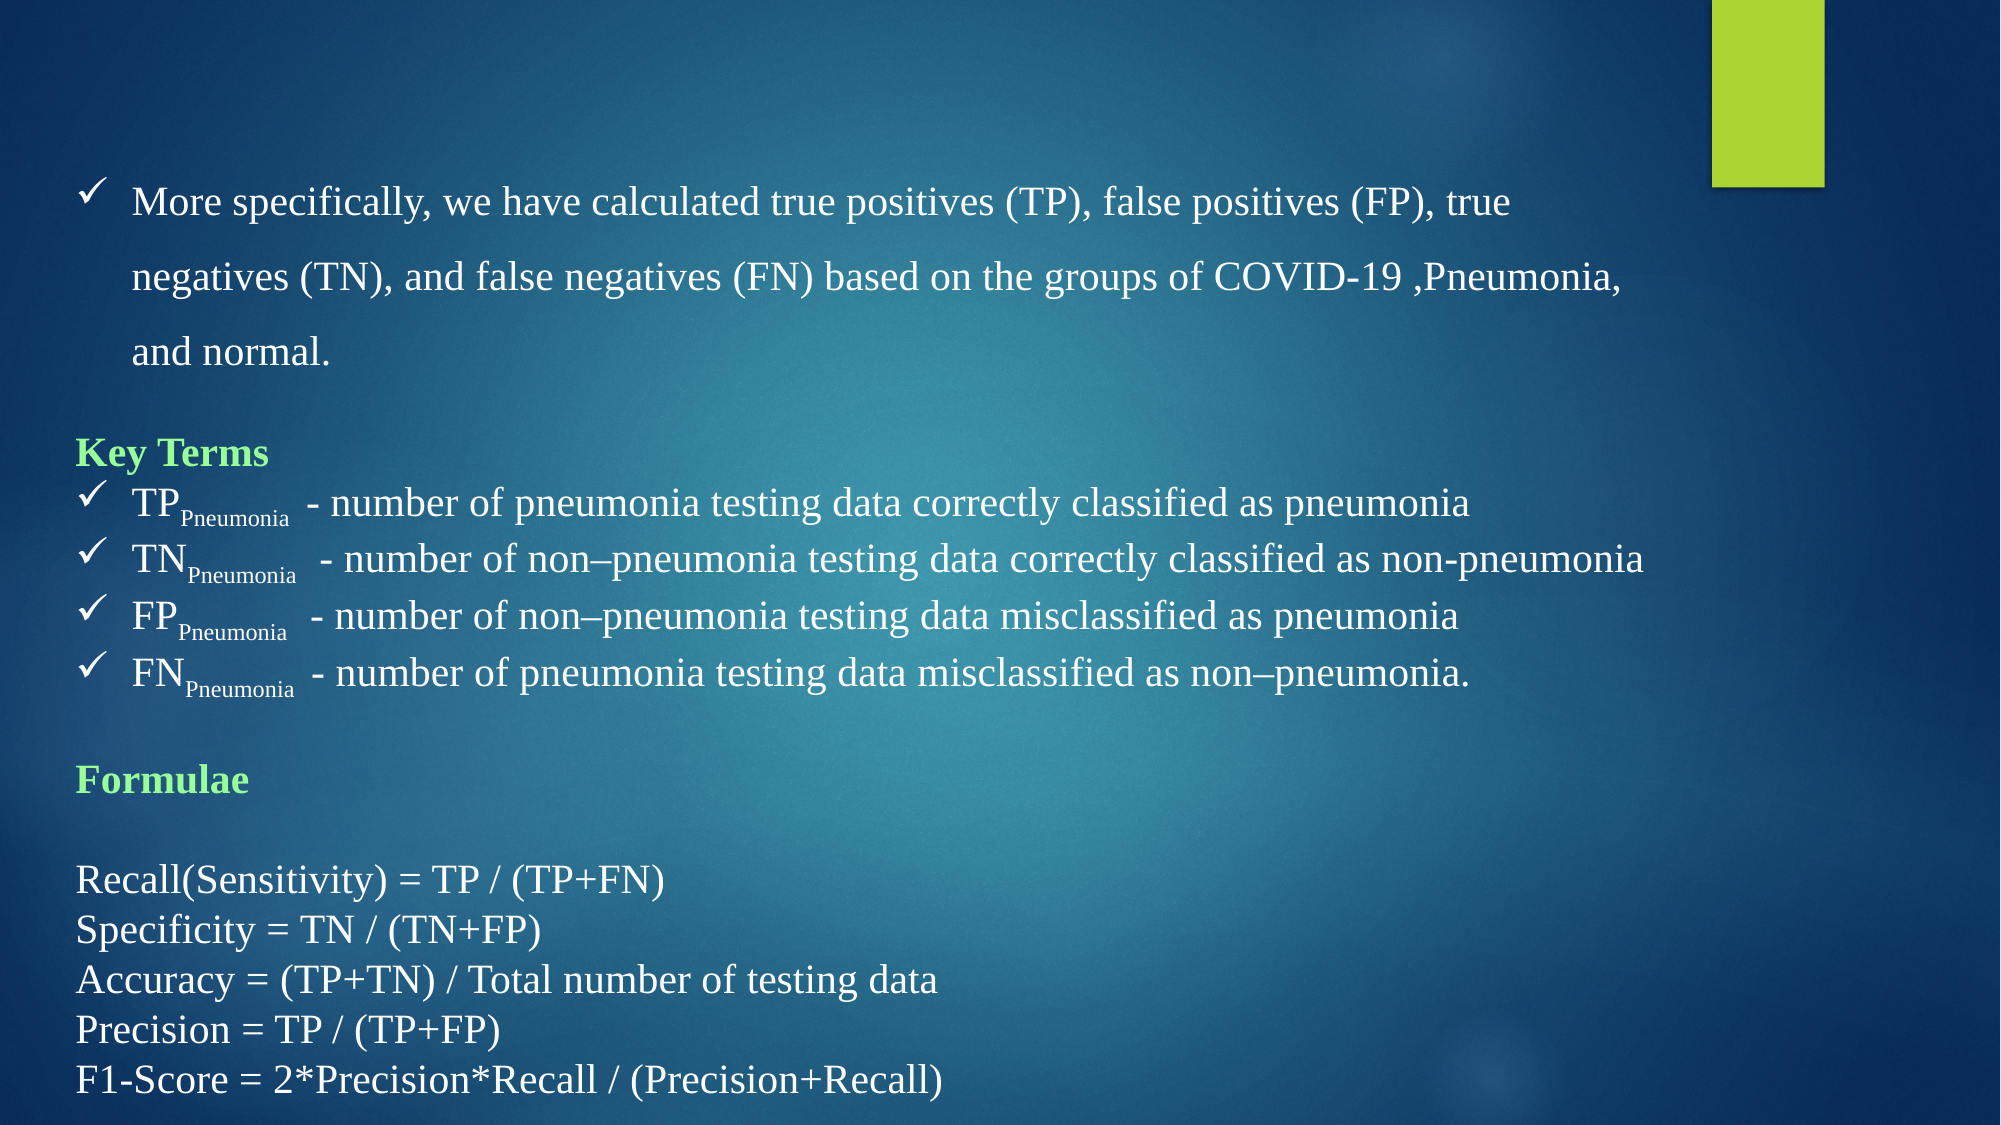

More specifically, we have calculated true positives (TP), false positives (FP), true negatives (TN), and false negatives (FN) based on the groups of COVID-19 ,Pneumonia, and normal.

Key Terms
TPPneumonia  - number of pneumonia testing data correctly classified as pneumonia
TNPneumonia   - number of non–pneumonia testing data correctly classified as non-pneumonia
FPPneumonia   - number of non–pneumonia testing data misclassified as pneumonia
FNPneumonia  - number of pneumonia testing data misclassified as non–pneumonia.

Formulae

Recall(Sensitivity) = TP / (TP+FN)
Specificity = TN / (TN+FP)
Accuracy = (TP+TN) / Total number of testing data
Precision = TP / (TP+FP)
F1-Score = 2*Precision*Recall / (Precision+Recall)